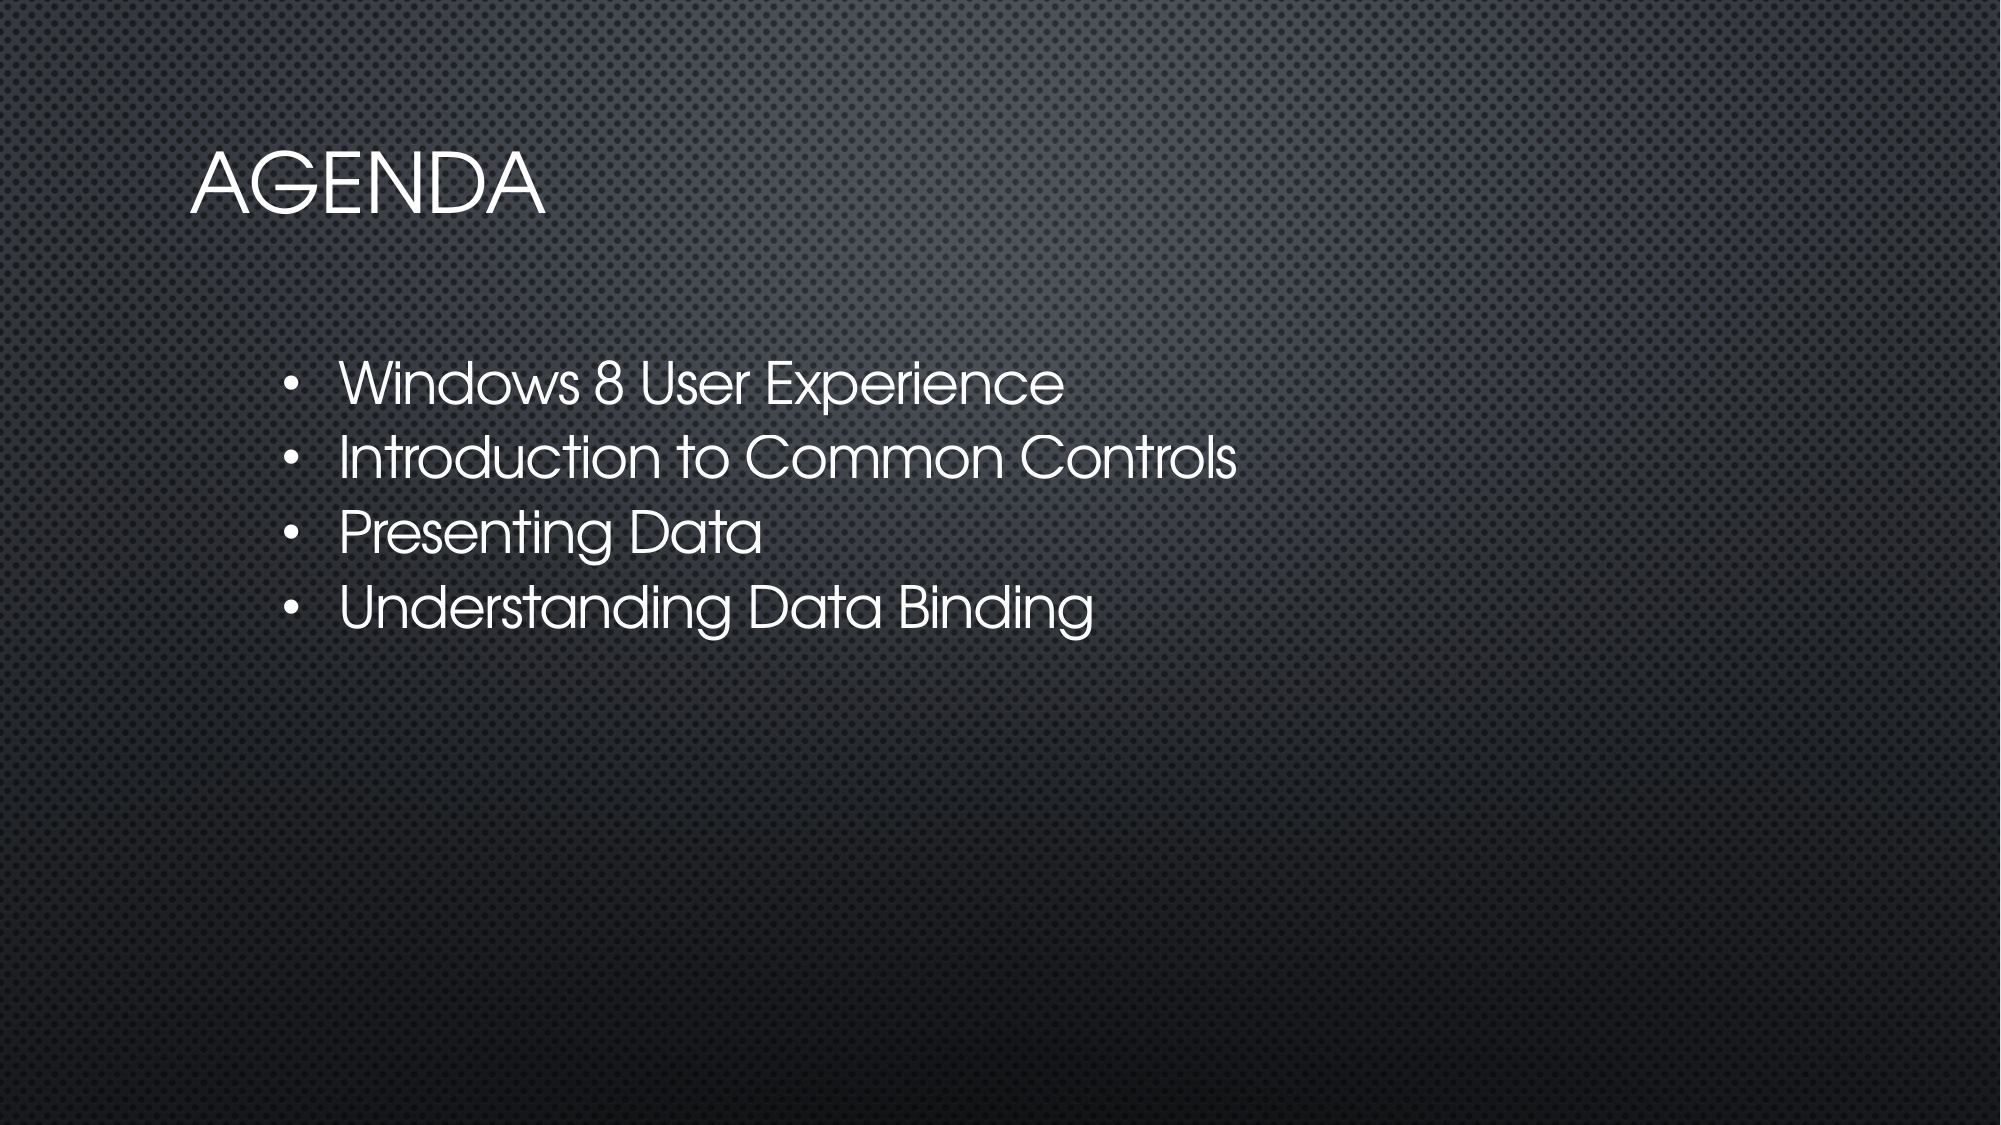

# Agenda
Windows 8 User Experience
Introduction to Common Controls
Presenting Data
Understanding Data Binding